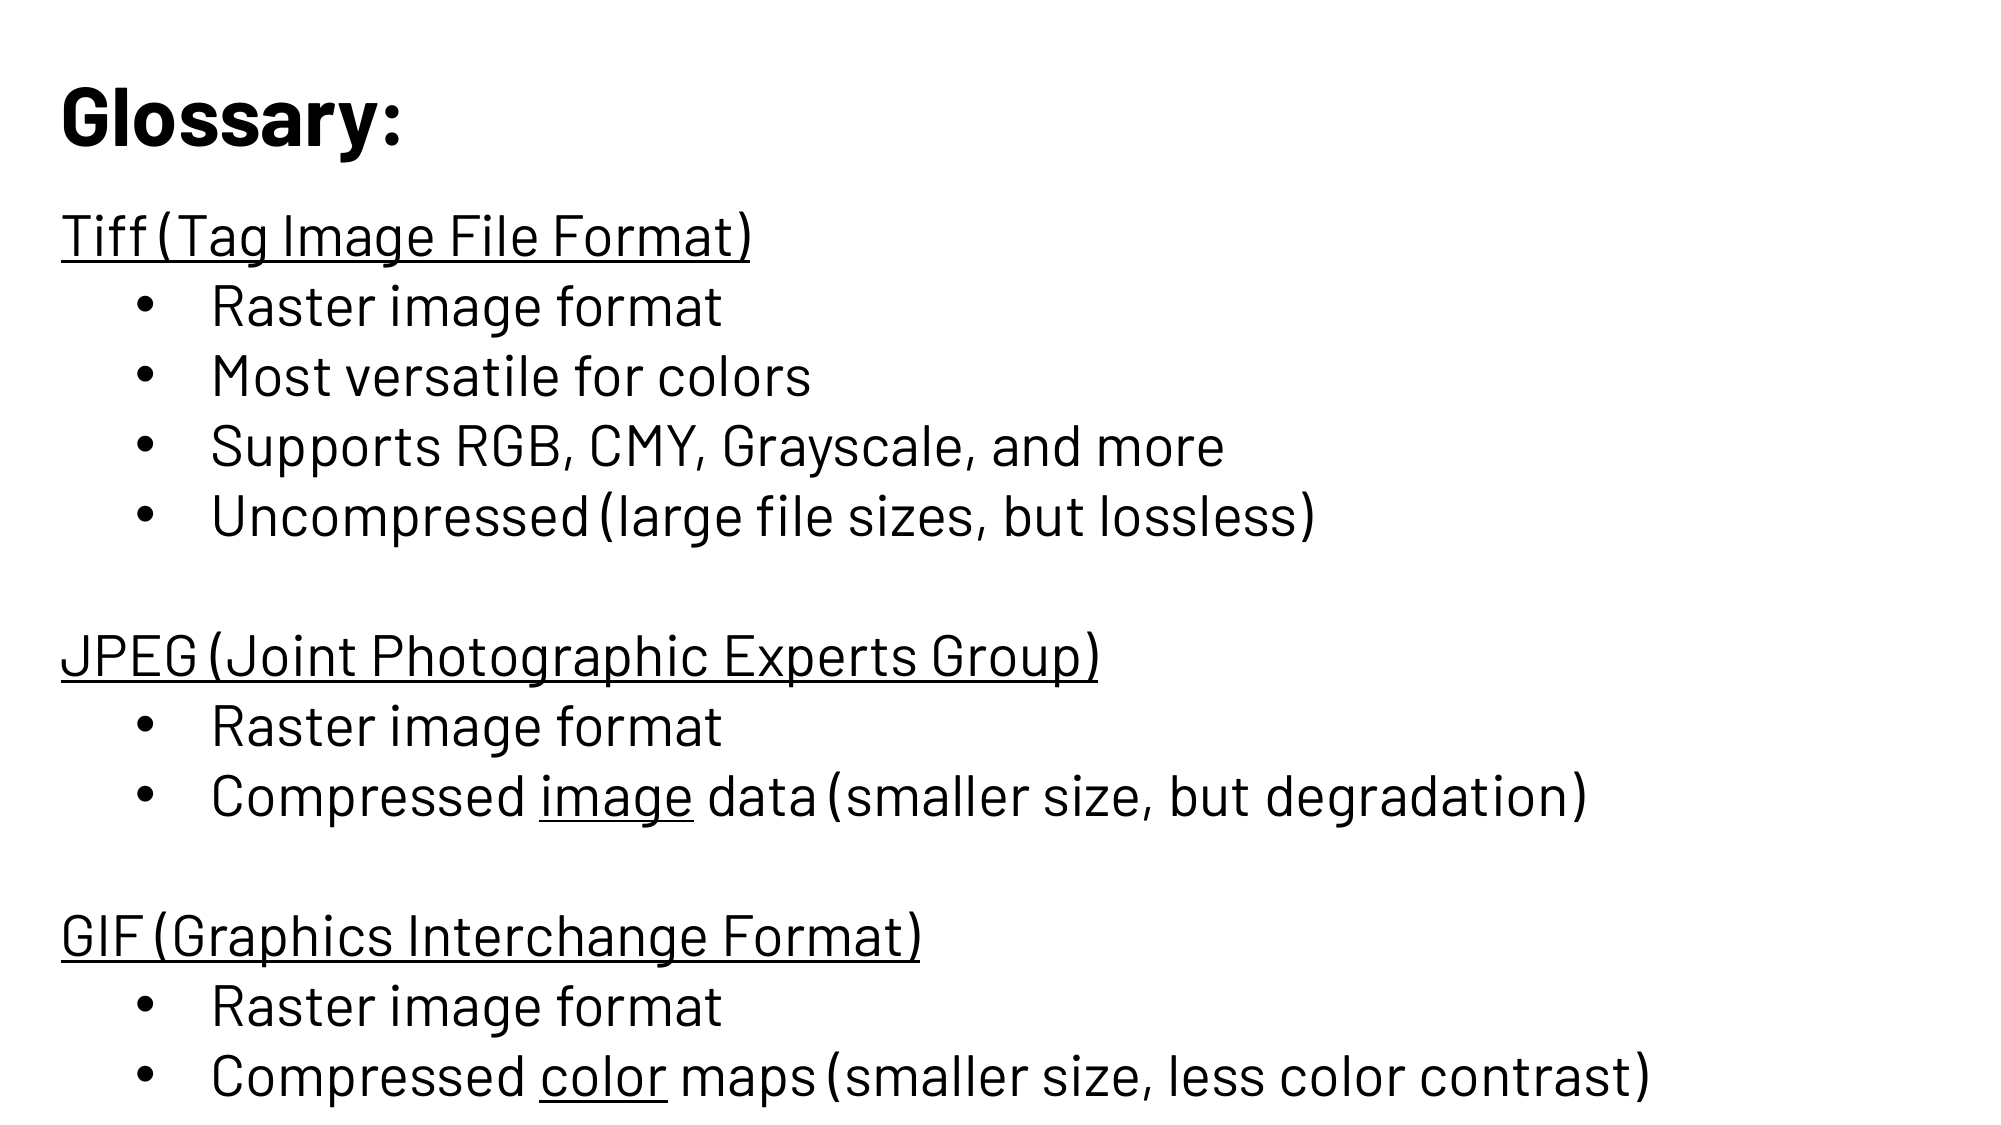

Glossary:
Tiff (Tag Image File Format)
Raster image format
Most versatile for colors
Supports RGB, CMY, Grayscale, and more
Uncompressed (large file sizes, but lossless)

JPEG (Joint Photographic Experts Group)
Raster image format
Compressed image data (smaller size, but degradation)

GIF (Graphics Interchange Format)
Raster image format
Compressed color maps (smaller size, less color contrast)